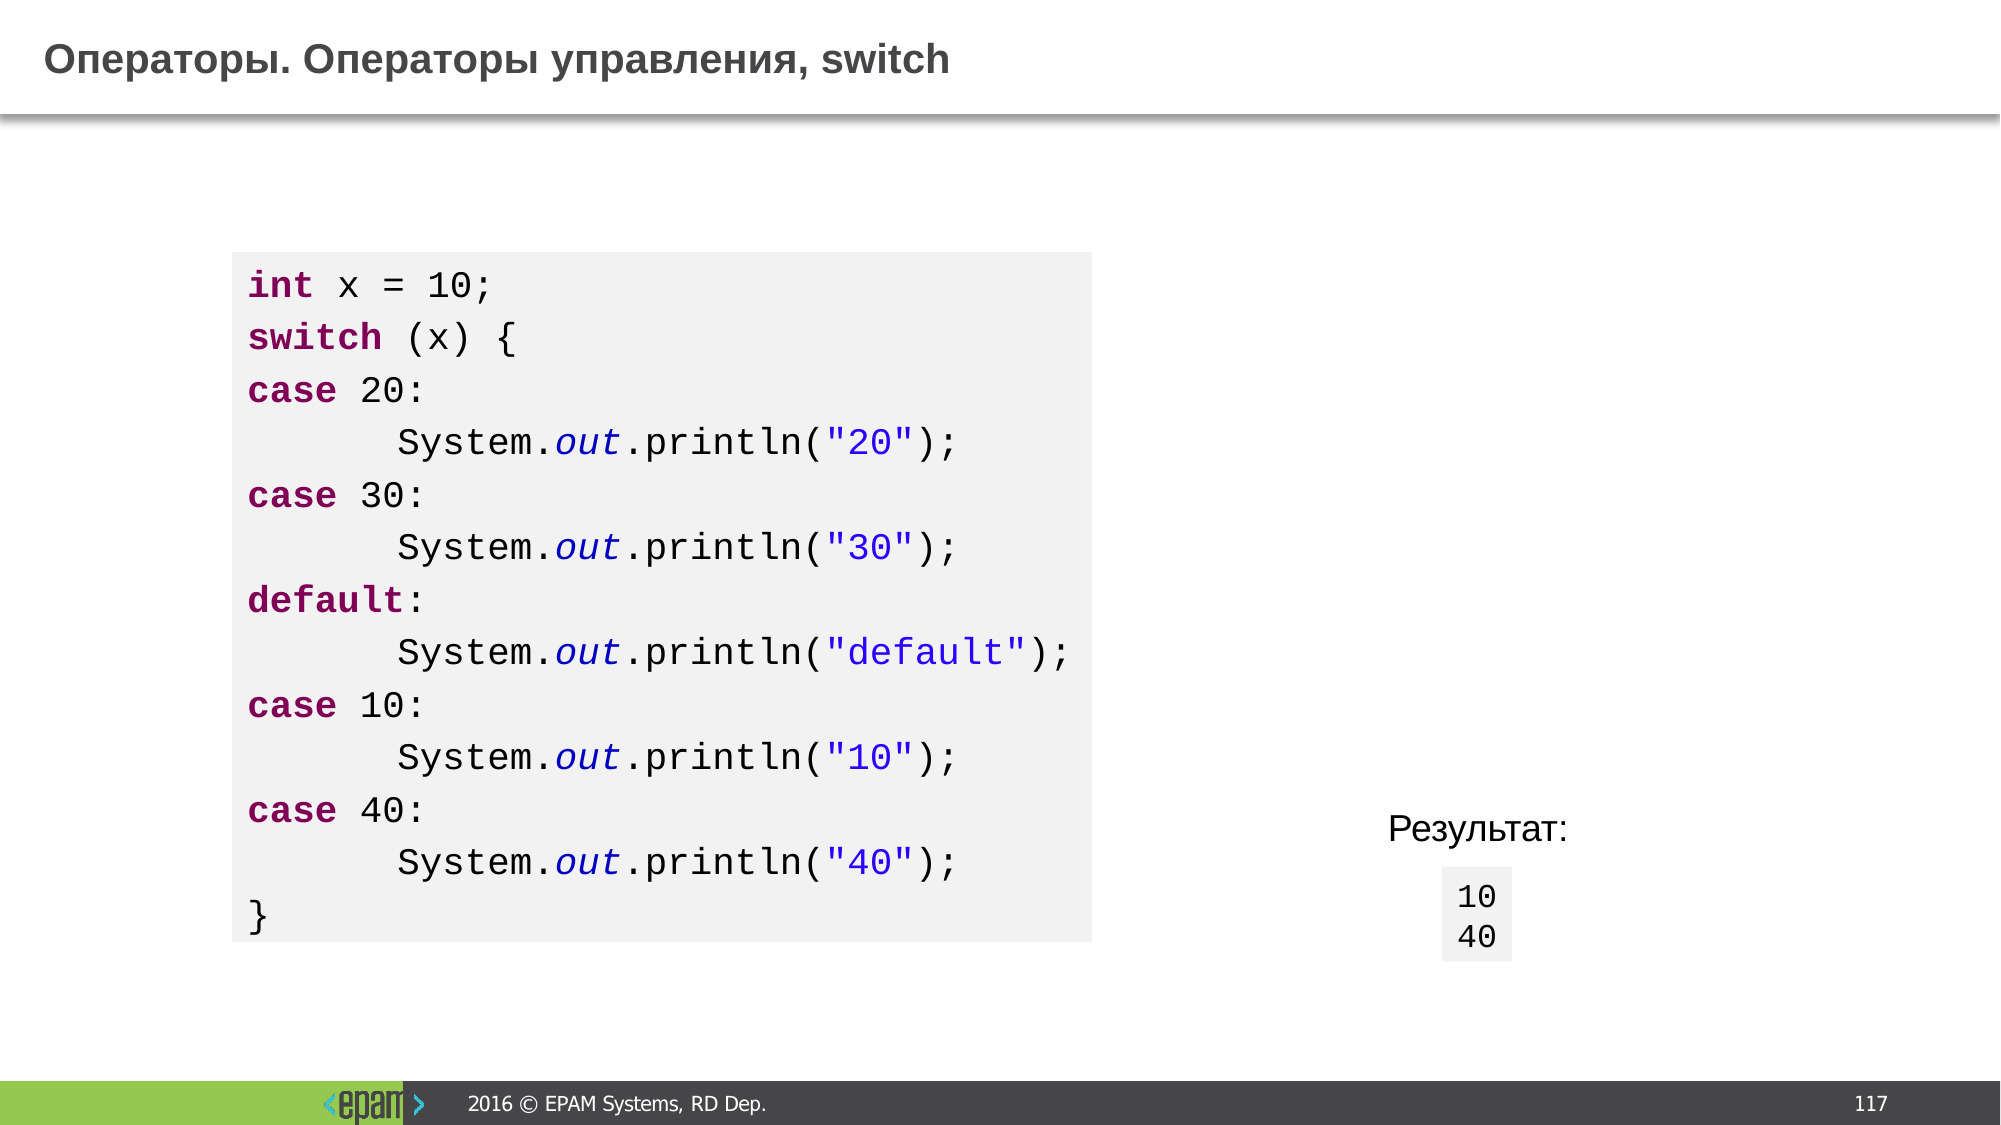

# Операторы. Операторы управления, switch
int x = 10;
switch (x) {
case 20:
	System.out.println("20");
case 30:
	System.out.println("30");
default:
	System.out.println("default");
case 10:
	System.out.println("10");
case 40:
	System.out.println("40");
}
Результат:
10
40
2016 © EPAM Systems, RD Dep.
117